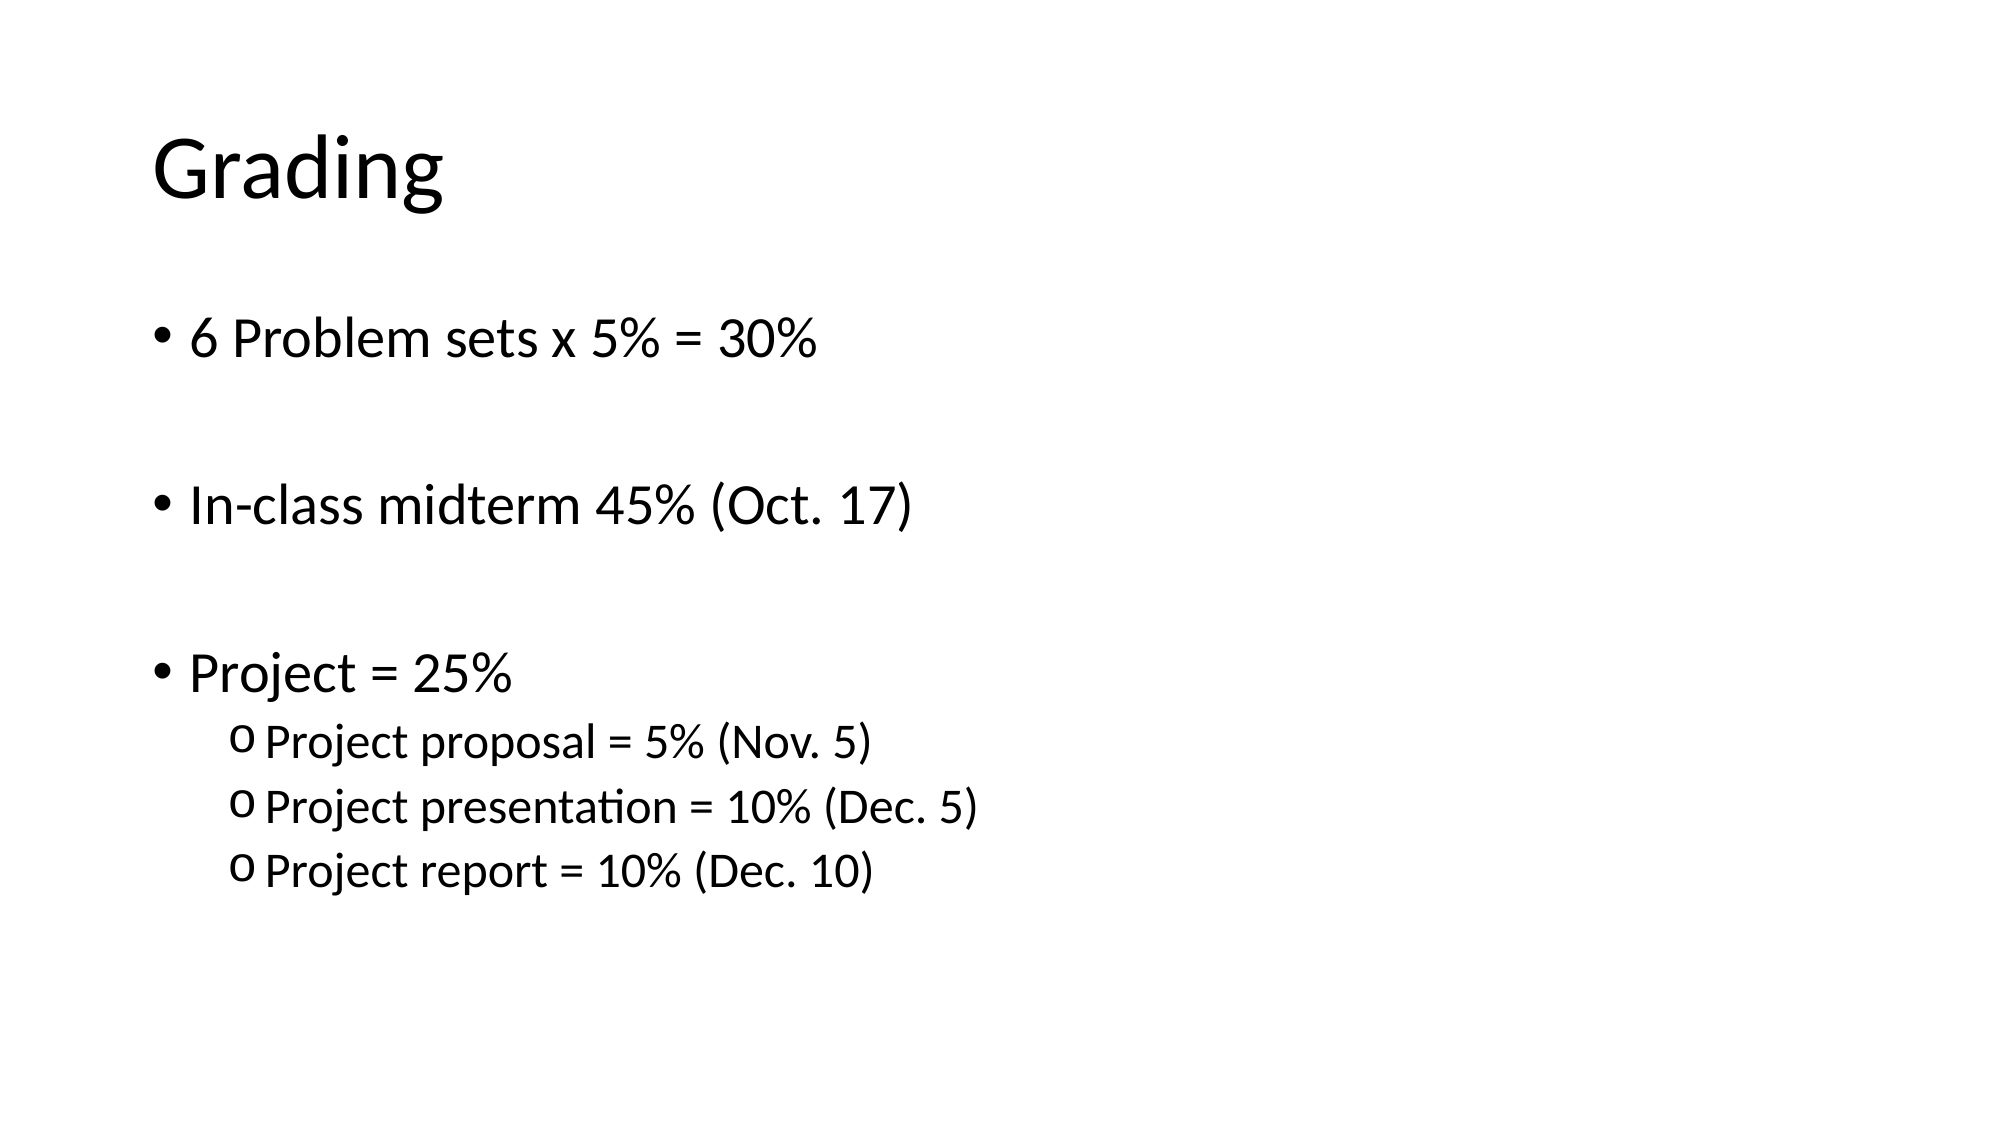

# Grading
6 Problem sets x 5% = 30%

In-class midterm 45% (Oct. 17)

Project = 25%
Project proposal = 5% (Nov. 5)
Project presentation = 10% (Dec. 5)
Project report = 10% (Dec. 10)